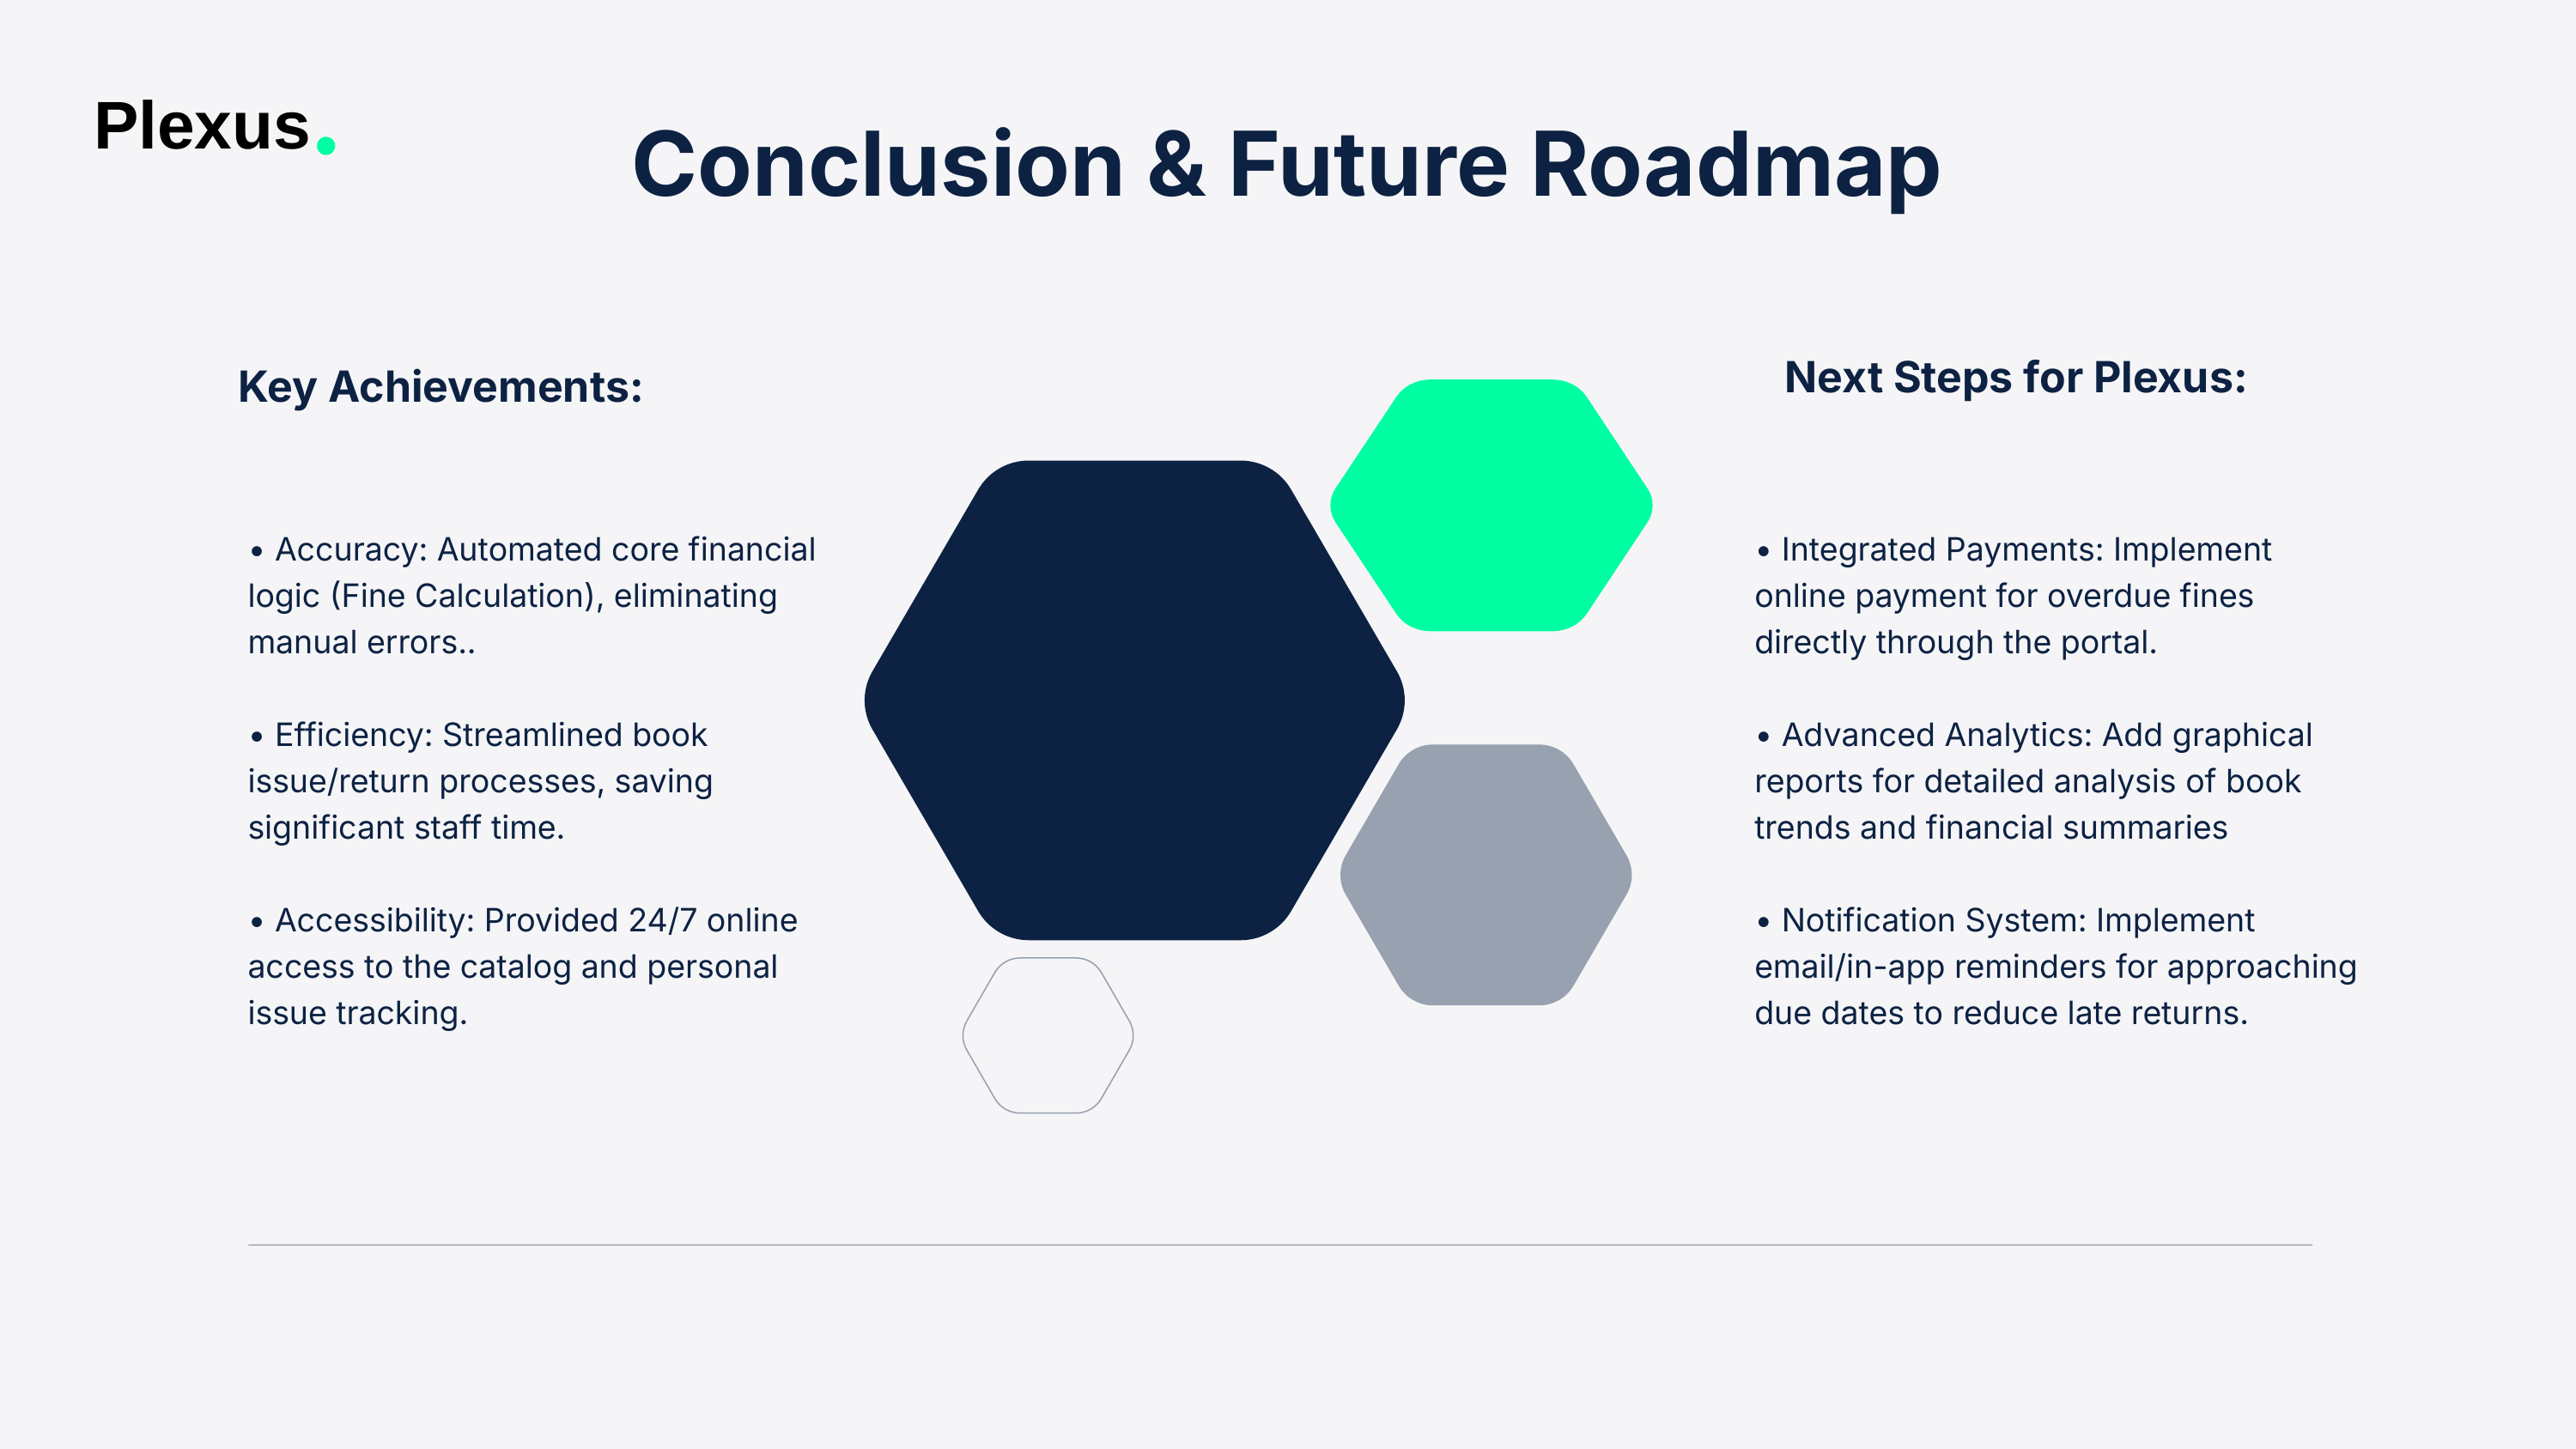

Plexus
•
Conclusion & Future Roadmap
Next Steps for Plexus:
Key Achievements:

• Accuracy: Automated core financial logic (Fine Calculation), eliminating manual errors..

• Efficiency: Streamlined book issue/return processes, saving significant staff time.

• Accessibility: Provided 24/7 online access to the catalog and personal issue tracking.
• Integrated Payments: Implement online payment for overdue fines directly through the portal.

• Advanced Analytics: Add graphical reports for detailed analysis of book trends and financial summaries

• Notification System: Implement email/in-app reminders for approaching due dates to reduce late returns.